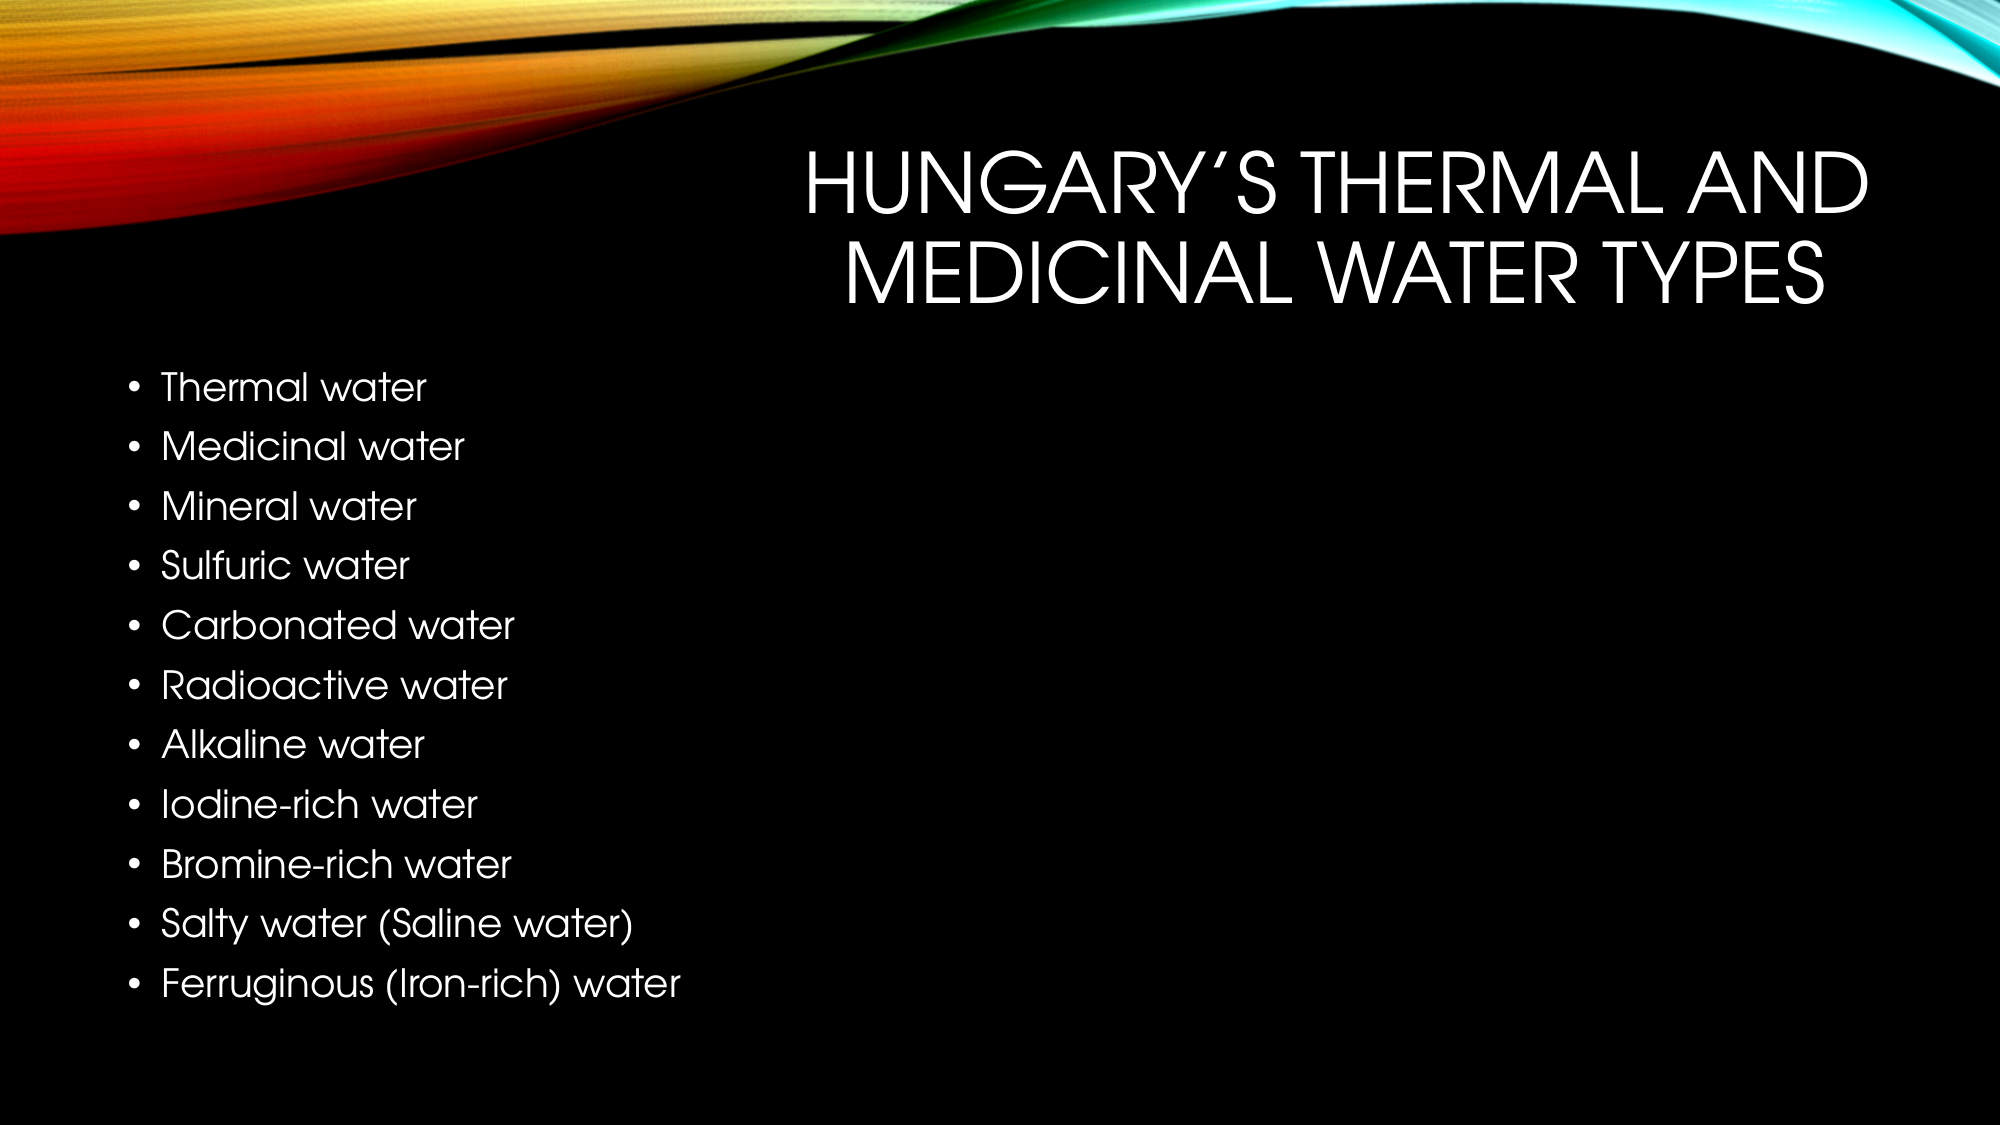

# Hungary’s thermal and medicinal water types
Thermal water
Medicinal water
Mineral water
Sulfuric water
Carbonated water
Radioactive water
Alkaline water
Iodine-rich water
Bromine-rich water
Salty water (Saline water)
Ferruginous (Iron-rich) water